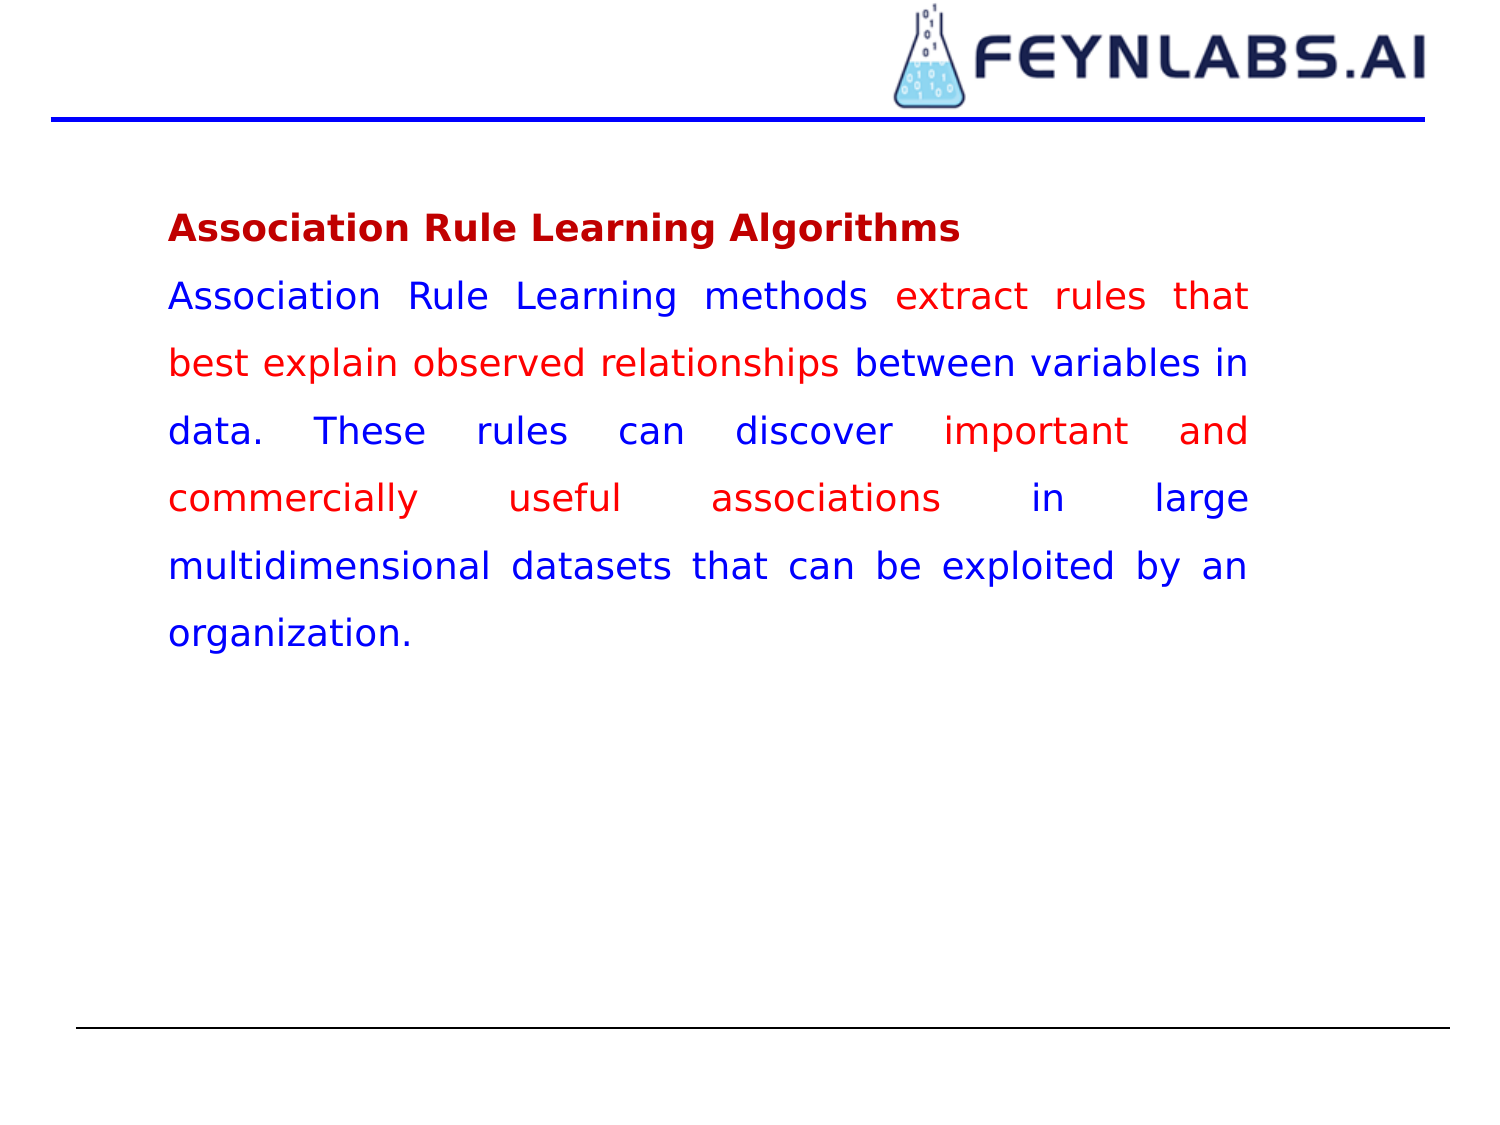

Association Rule Learning Algorithms
Association Rule Learning methods extract rules that best explain observed relationships between variables in data. These rules can discover important and commercially useful associations in large multidimensional datasets that can be exploited by an organization.